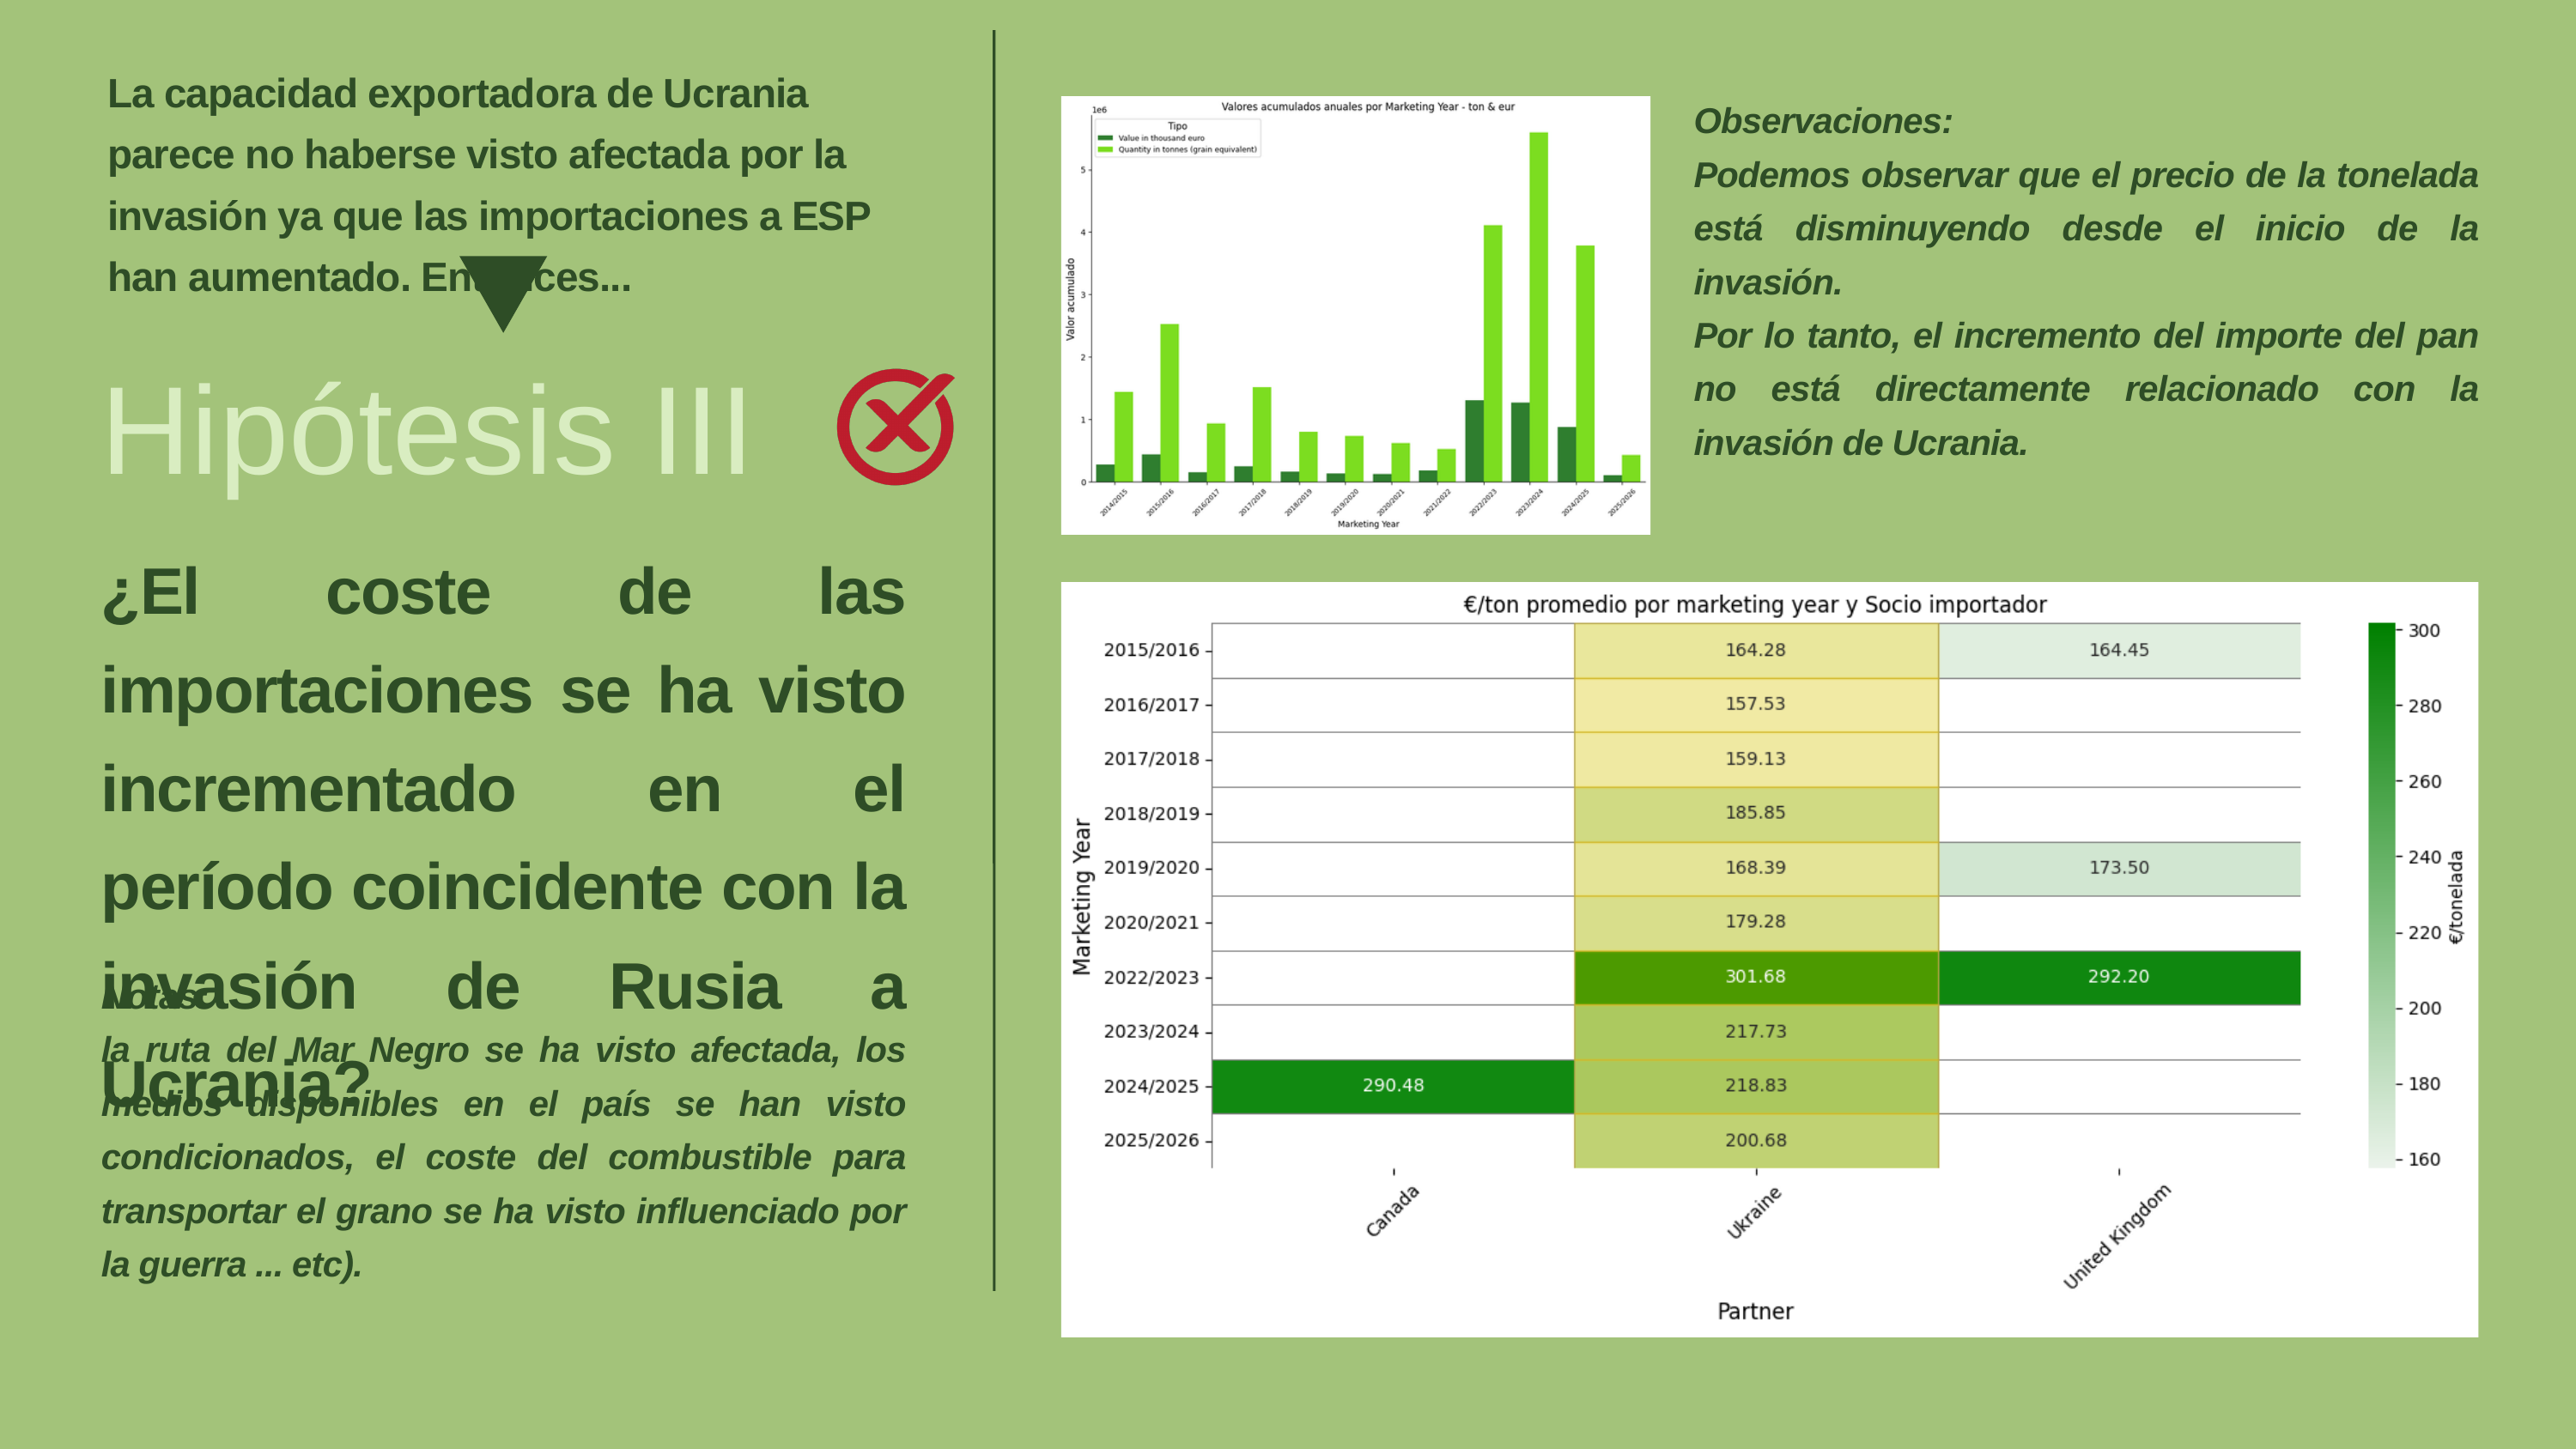

La capacidad exportadora de Ucrania parece no haberse visto afectada por la invasión ya que las importaciones a ESP han aumentado. Entonces...
Observaciones:
Podemos observar que el precio de la tonelada está disminuyendo desde el inicio de la invasión.
Por lo tanto, el incremento del importe del pan no está directamente relacionado con la invasión de Ucrania.

Hipótesis III
¿El coste de las importaciones se ha visto incrementado en el período coincidente con la invasión de Rusia a Ucrania?

Notas:
la ruta del Mar Negro se ha visto afectada, los medios disponibles en el país se han visto condicionados, el coste del combustible para transportar el grano se ha visto influenciado por la guerra ... etc).